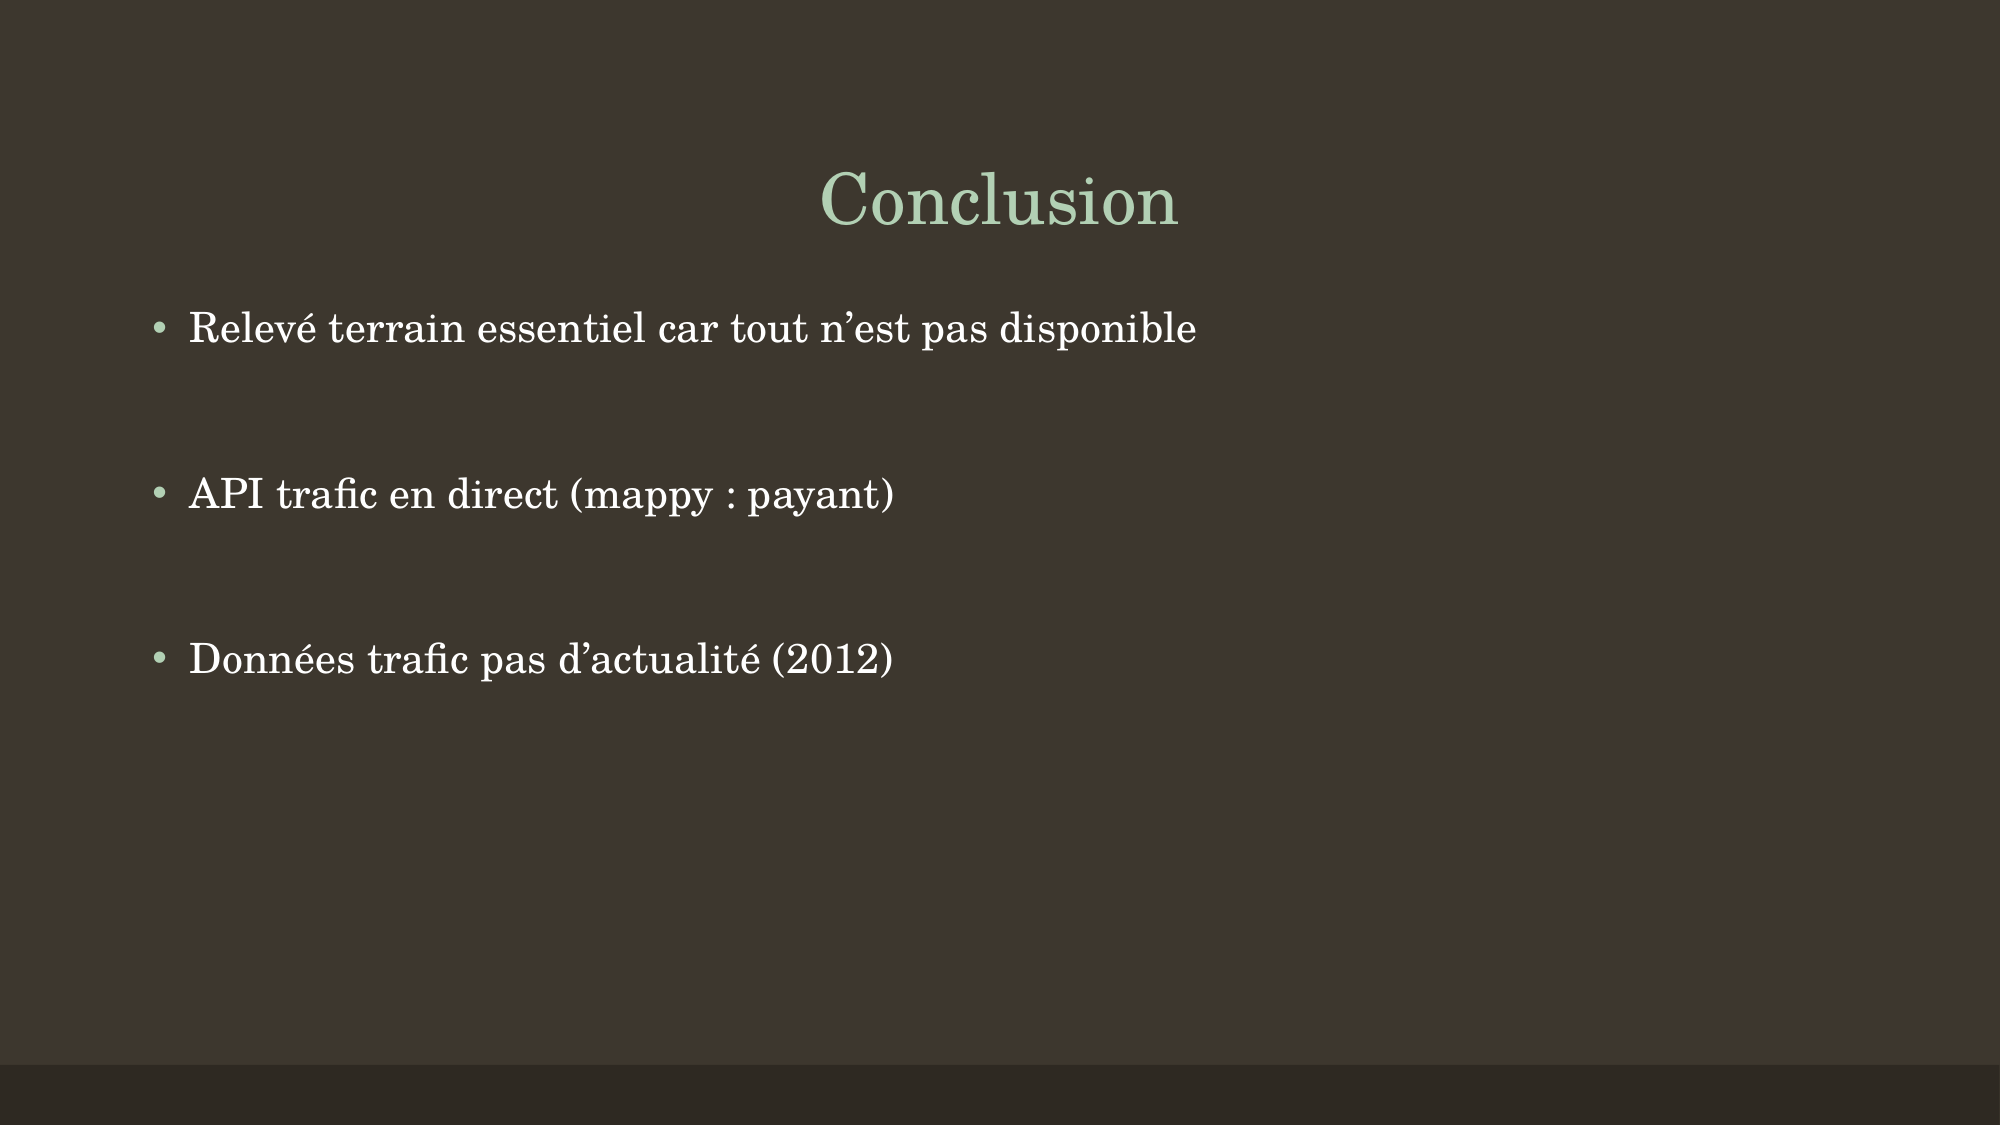

# Conclusion
Relevé terrain essentiel car tout n’est pas disponible

API trafic en direct (mappy : payant)

Données trafic pas d’actualité (2012)